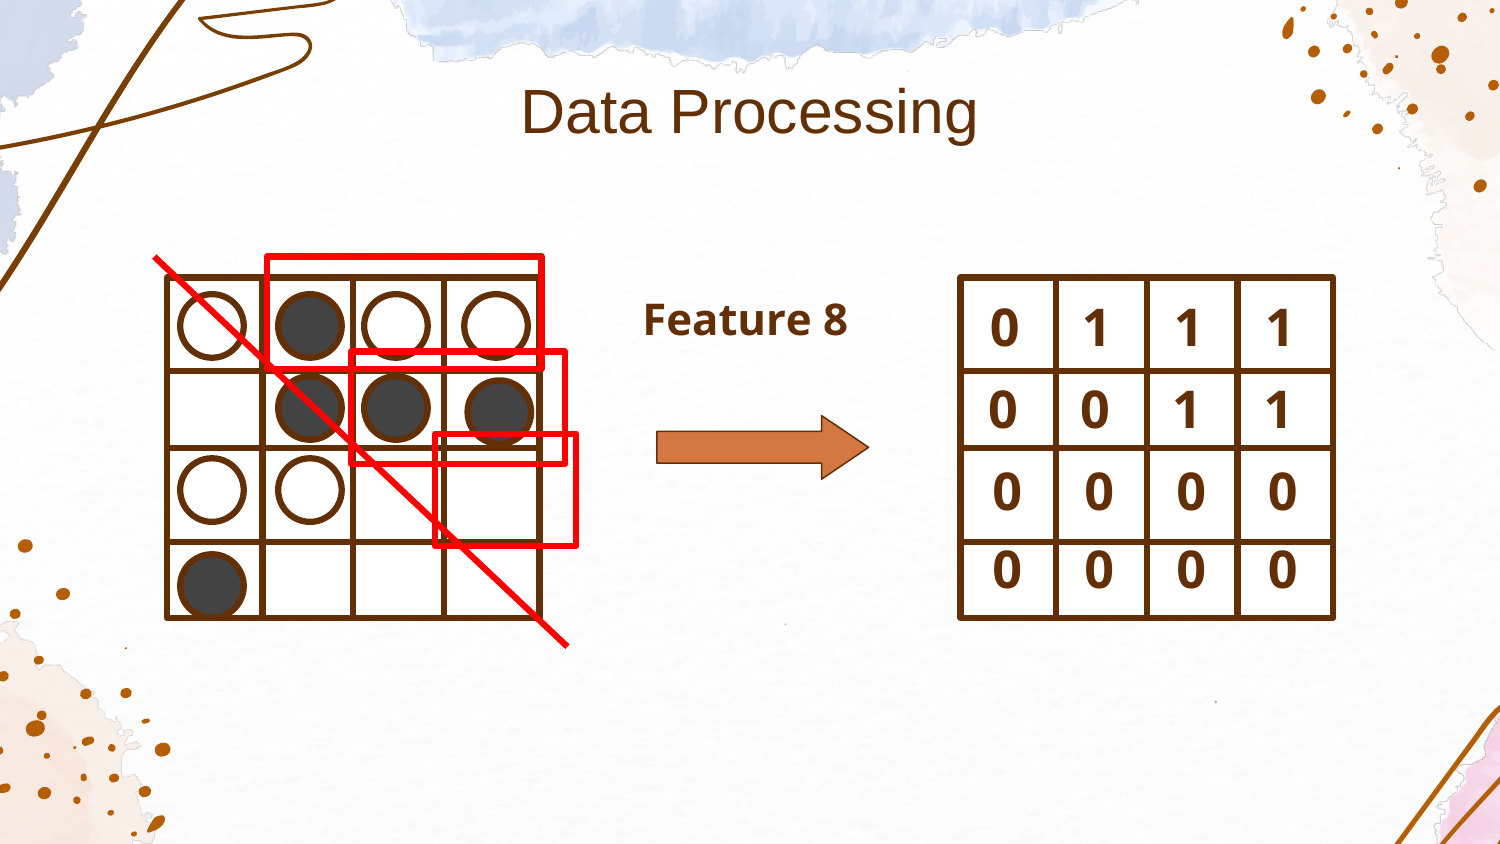

# Data Processing

Feature 8
0
1
1
1

0
0
1
1

0
0
0
0

0
0
0
0